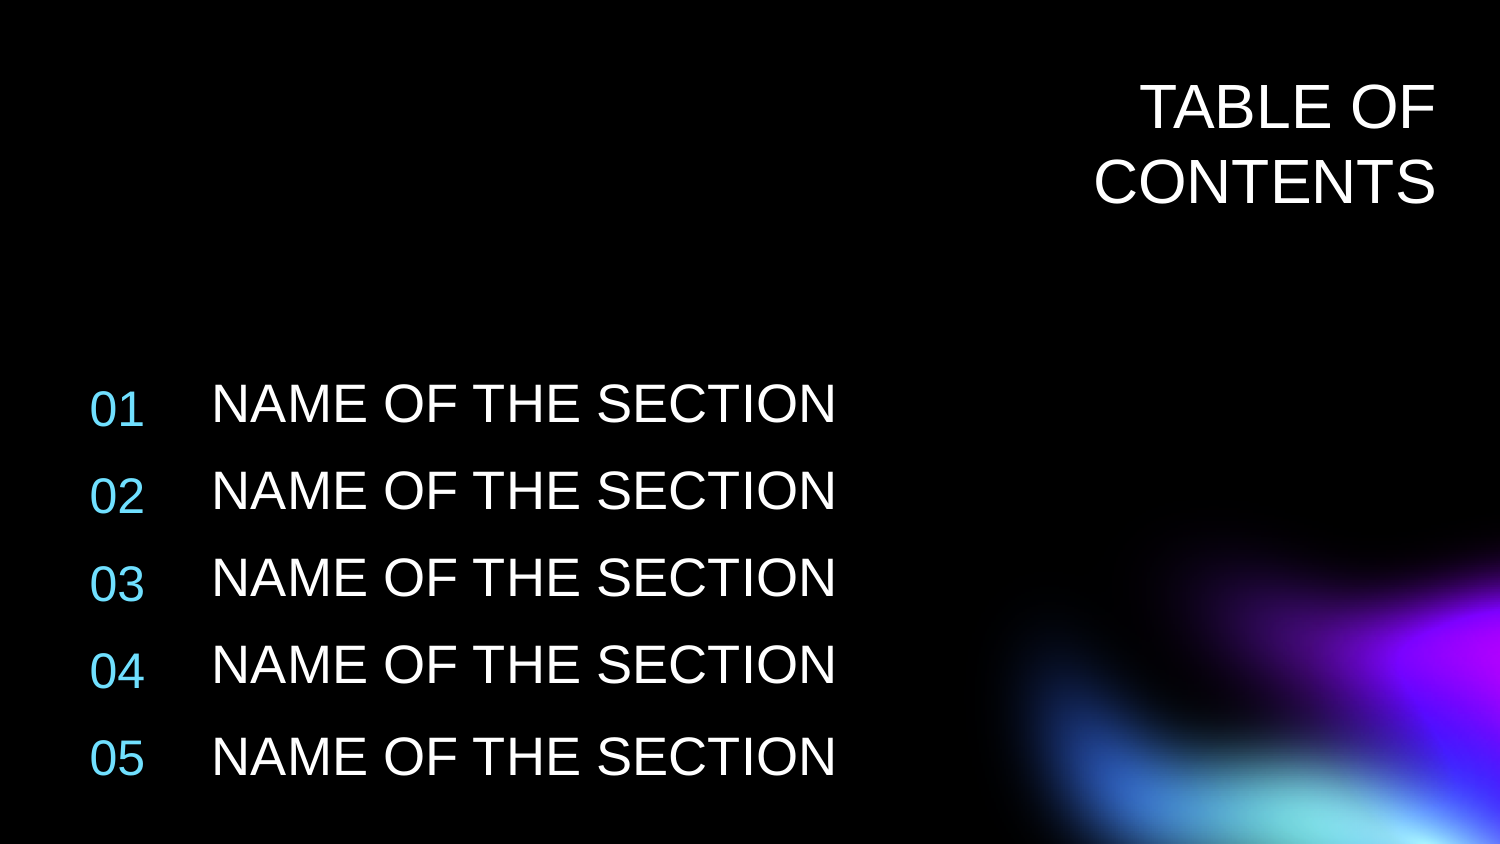

TABLE OF CONTENTS
NAME OF THE SECTION
01
NAME OF THE SECTION
02
NAME OF THE SECTION
03
NAME OF THE SECTION
# 04
NAME OF THE SECTION
05